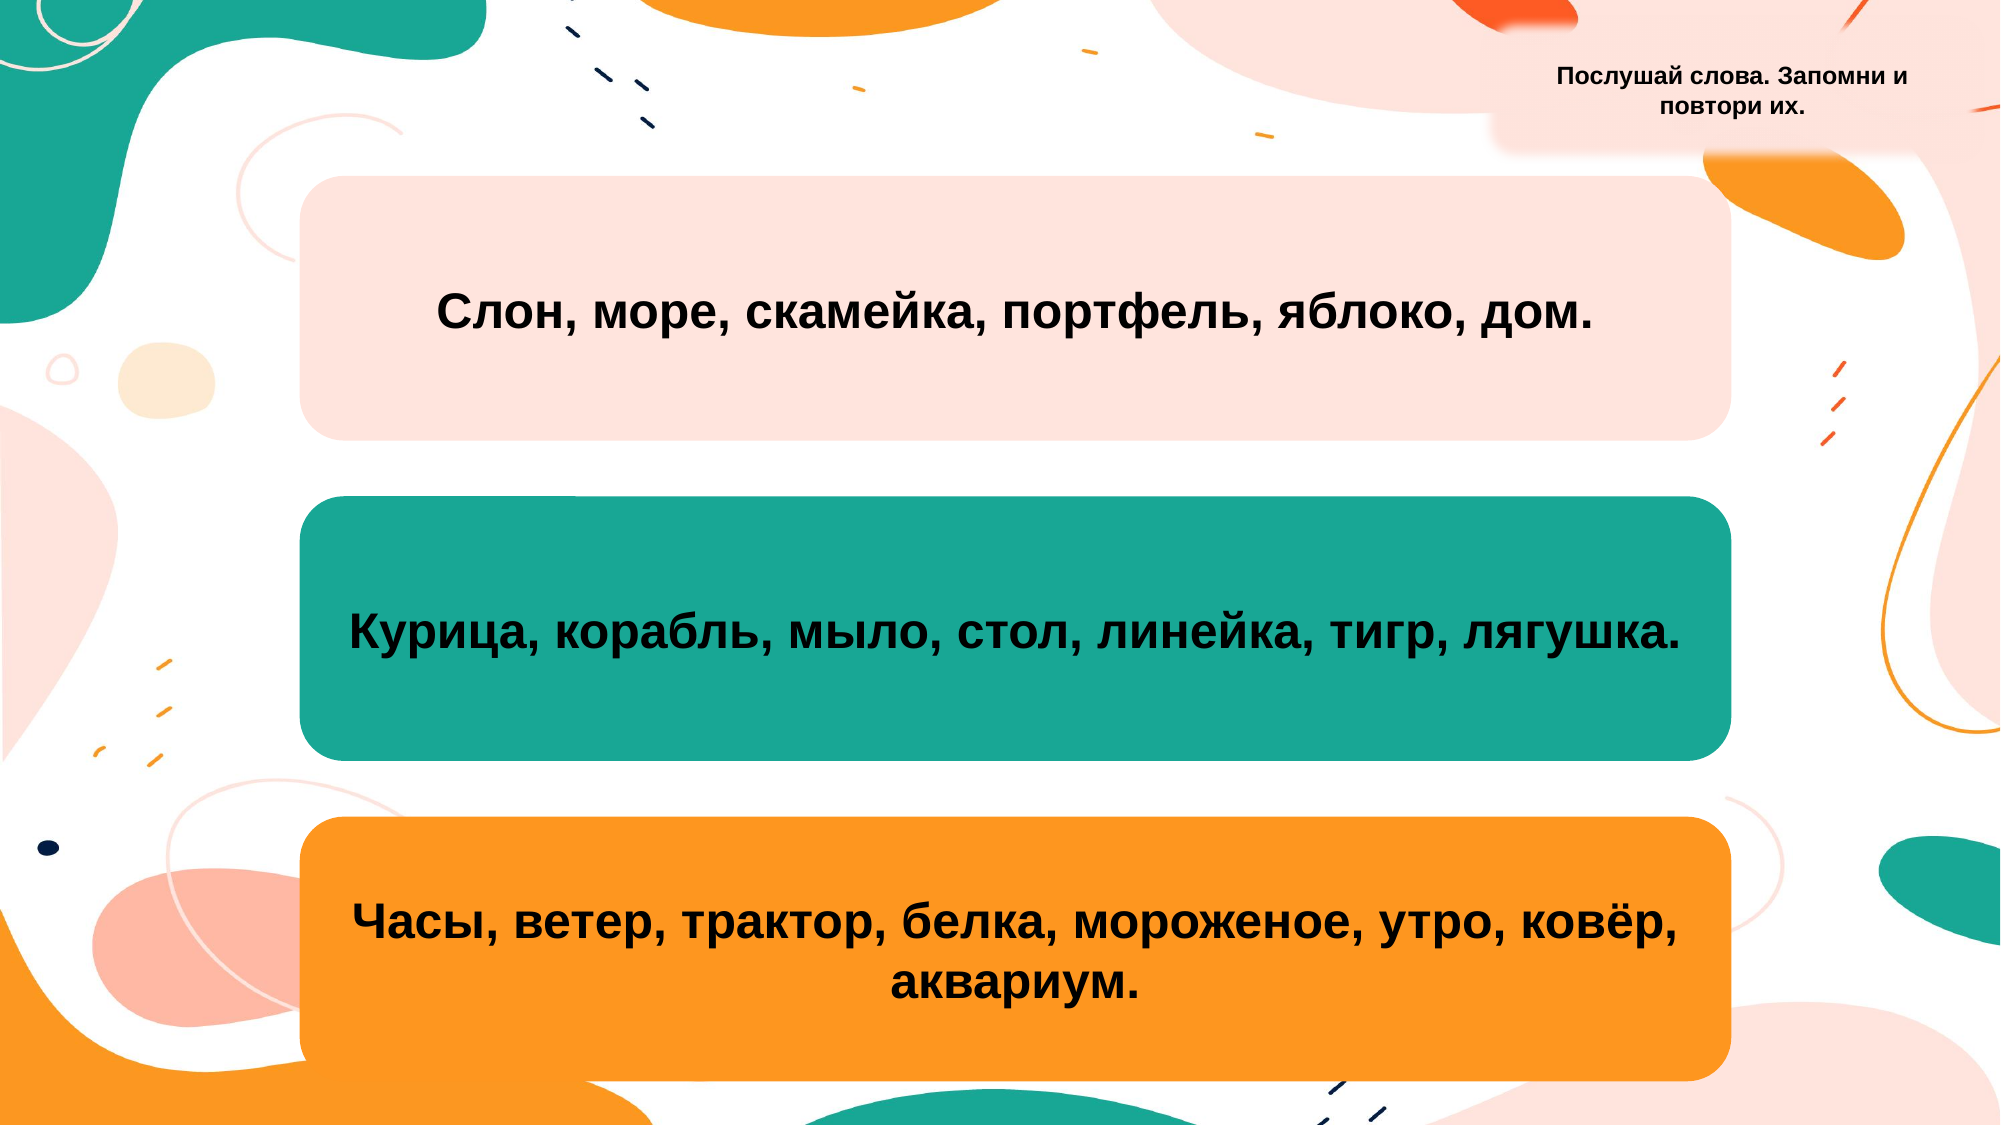

Послушай слова. Запомни и повтори их.
Слон, море, скамейка, портфель, яблоко, дом.
Курица, корабль, мыло, стол, линейка, тигр, лягушка.
Часы, ветер, трактор, белка, мороженое, утро, ковёр, аквариум.